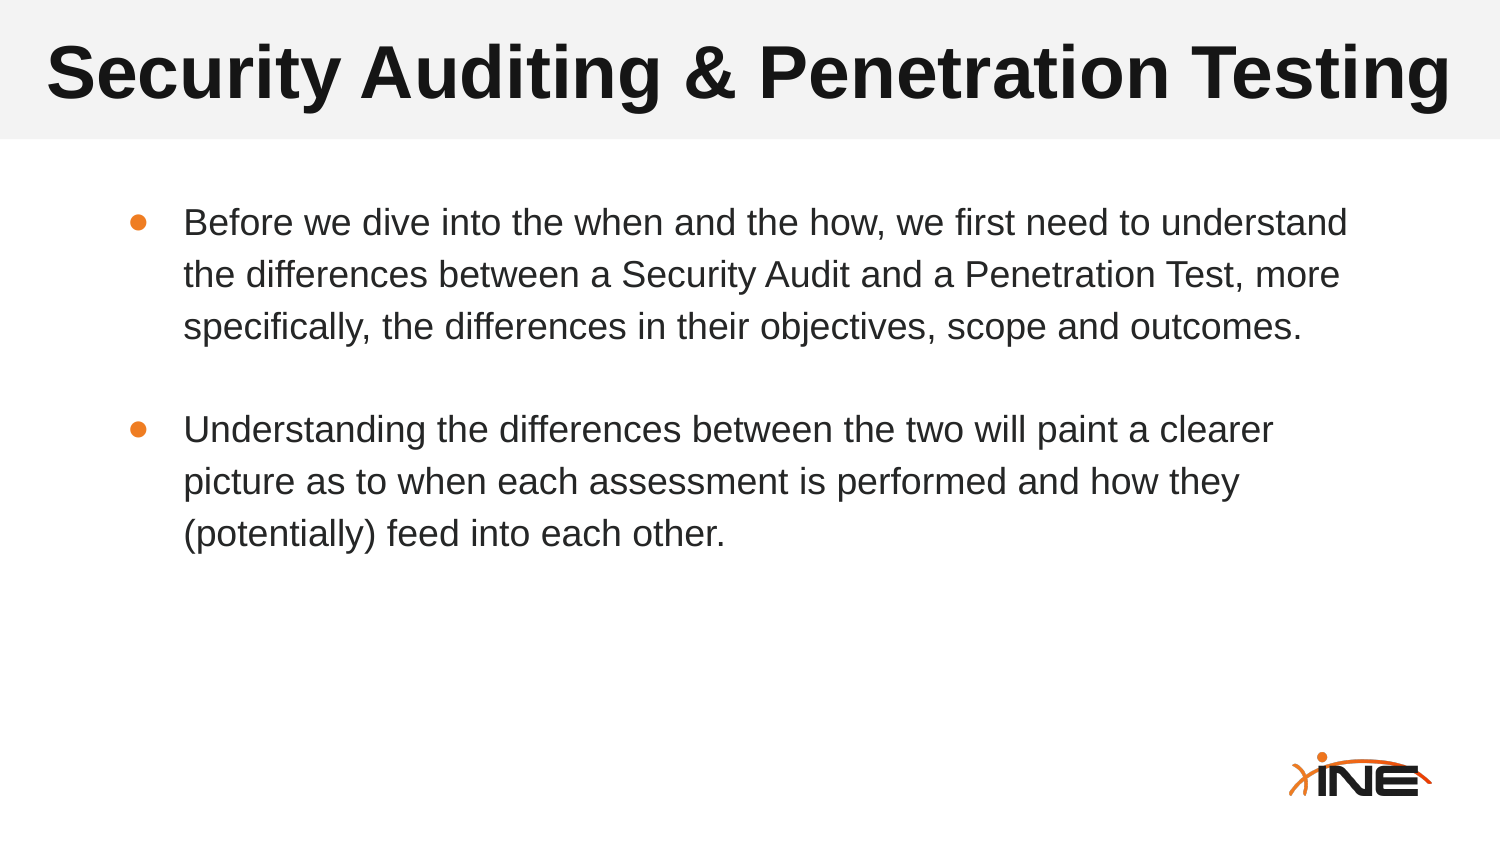

# Security Auditing & Penetration Testing
Before we dive into the when and the how, we first need to understand the differences between a Security Audit and a Penetration Test, more specifically, the differences in their objectives, scope and outcomes.

Understanding the differences between the two will paint a clearer picture as to when each assessment is performed and how they (potentially) feed into each other.